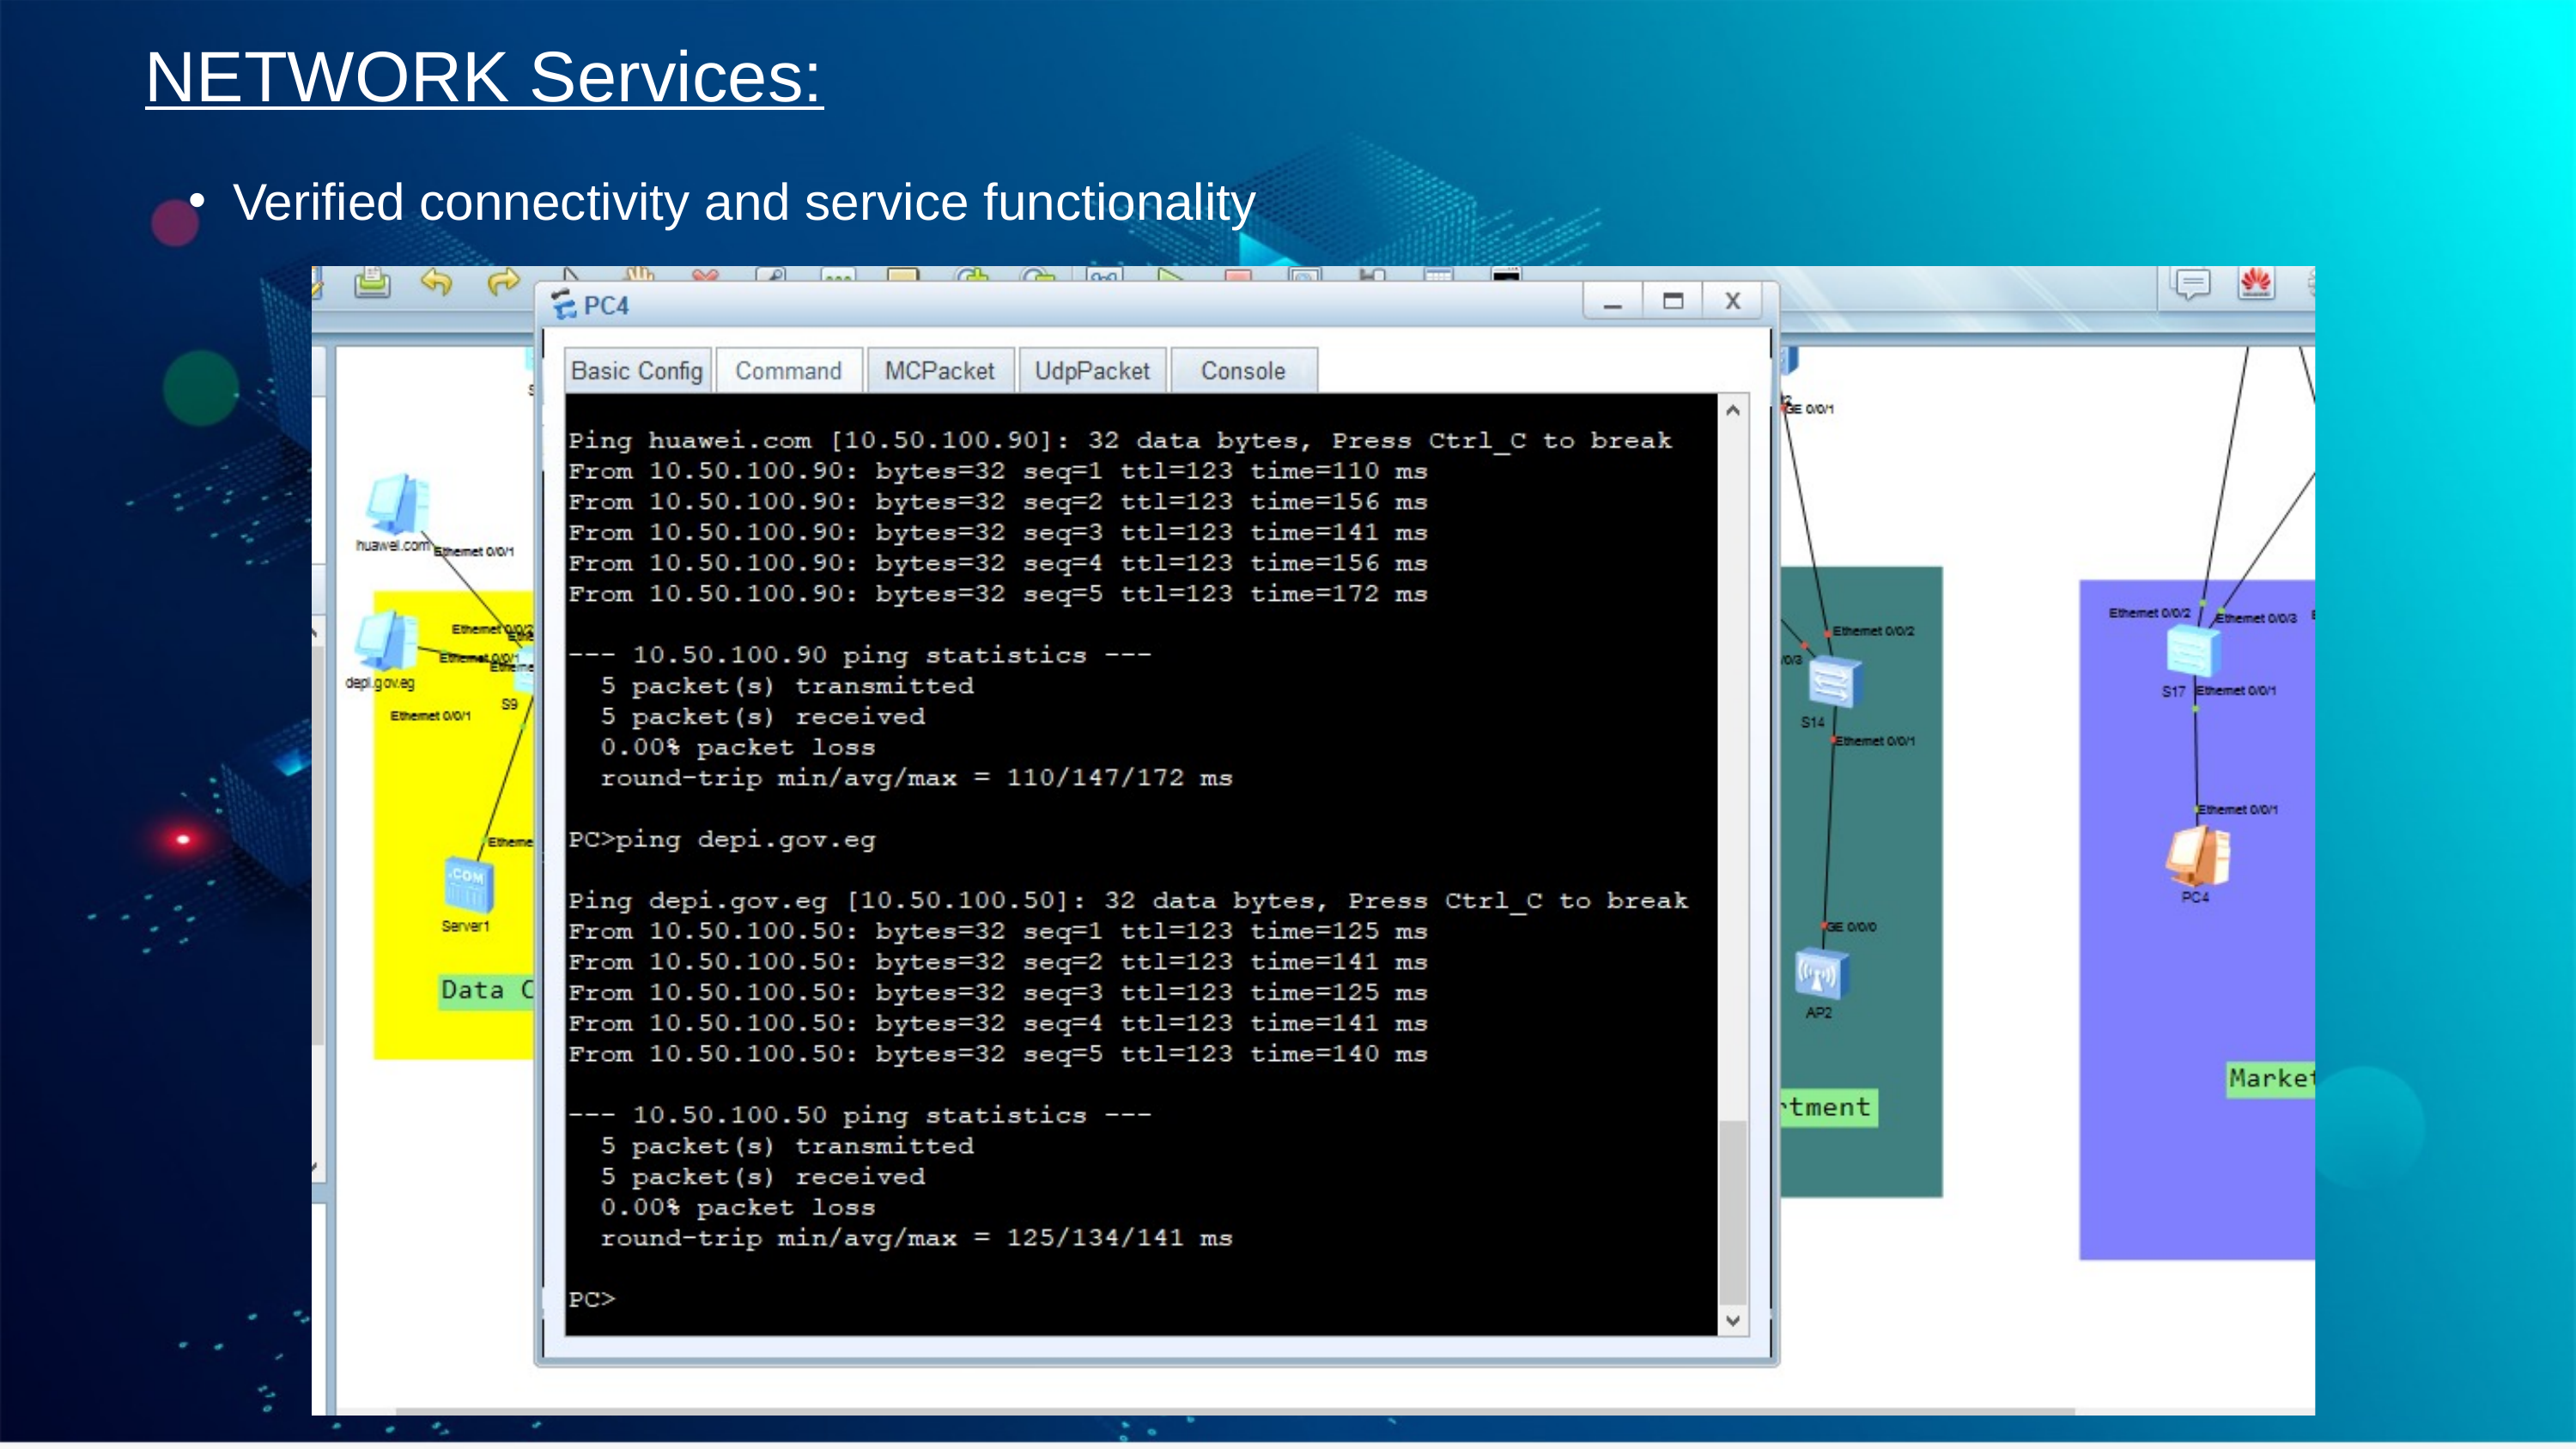

NETWORK Services:

Verified connectivity and service functionality